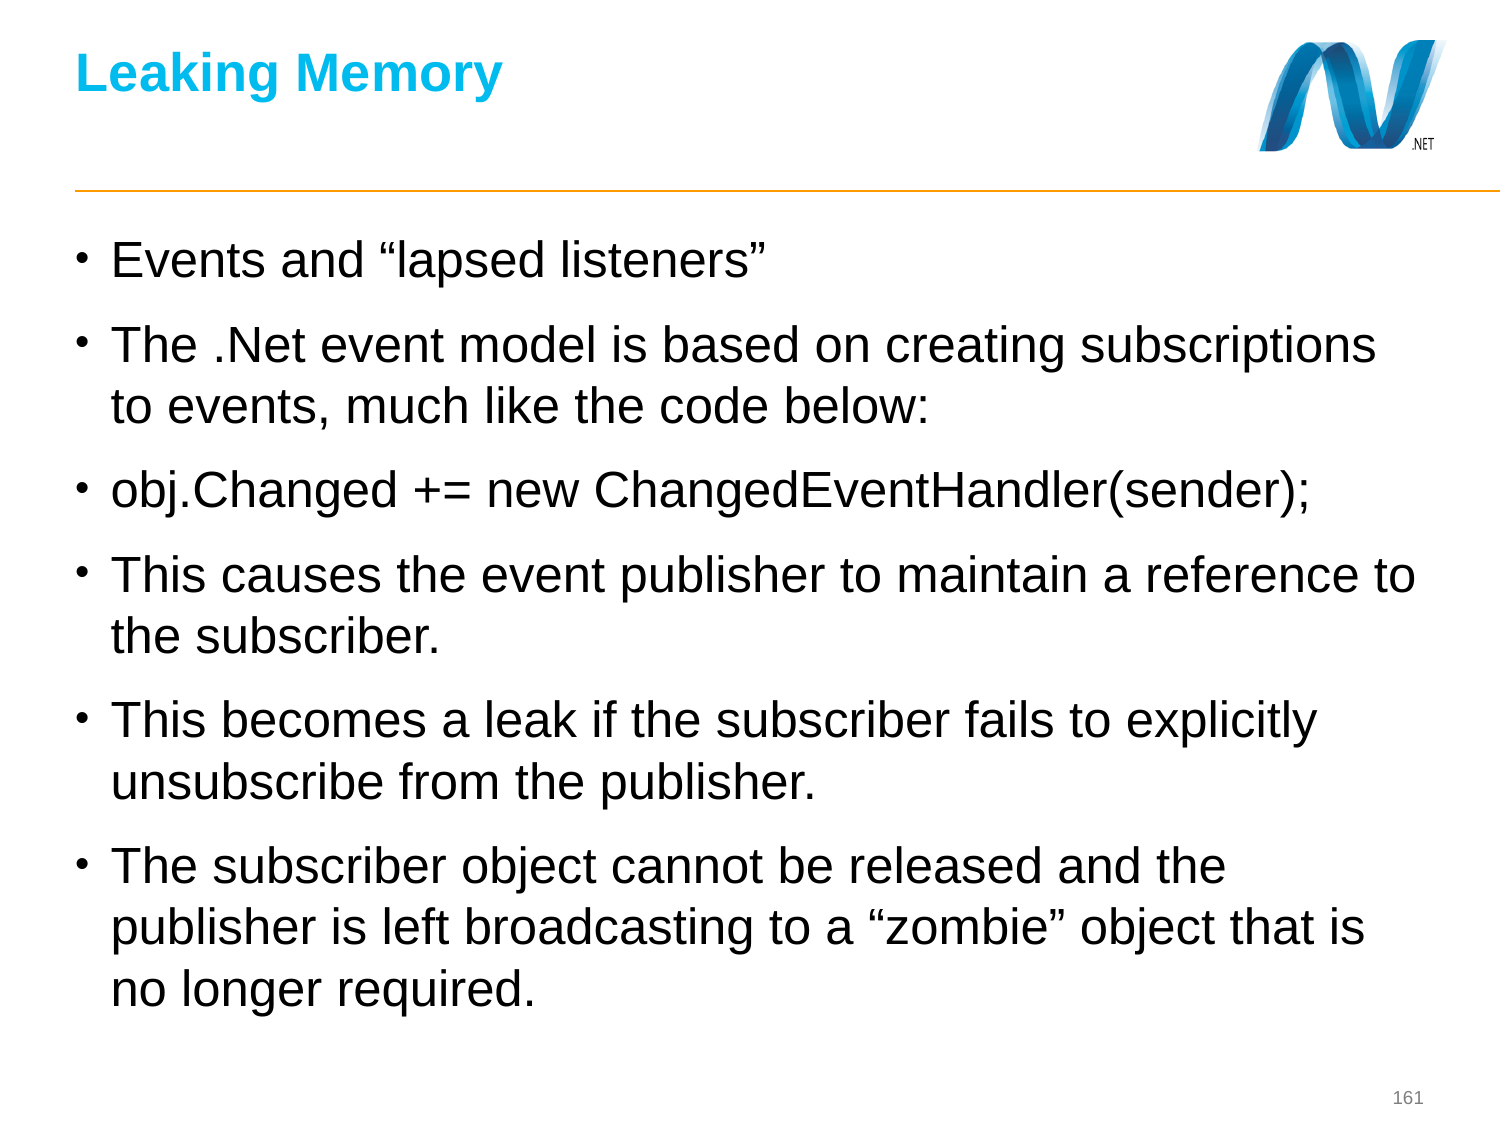

# Leaking Memory
Events and “lapsed listeners”
The .Net event model is based on creating subscriptions to events, much like the code below:
obj.Changed += new ChangedEventHandler(sender);
This causes the event publisher to maintain a reference to the subscriber.
This becomes a leak if the subscriber fails to explicitly unsubscribe from the publisher.
The subscriber object cannot be released and the publisher is left broadcasting to a “zombie” object that is no longer required.